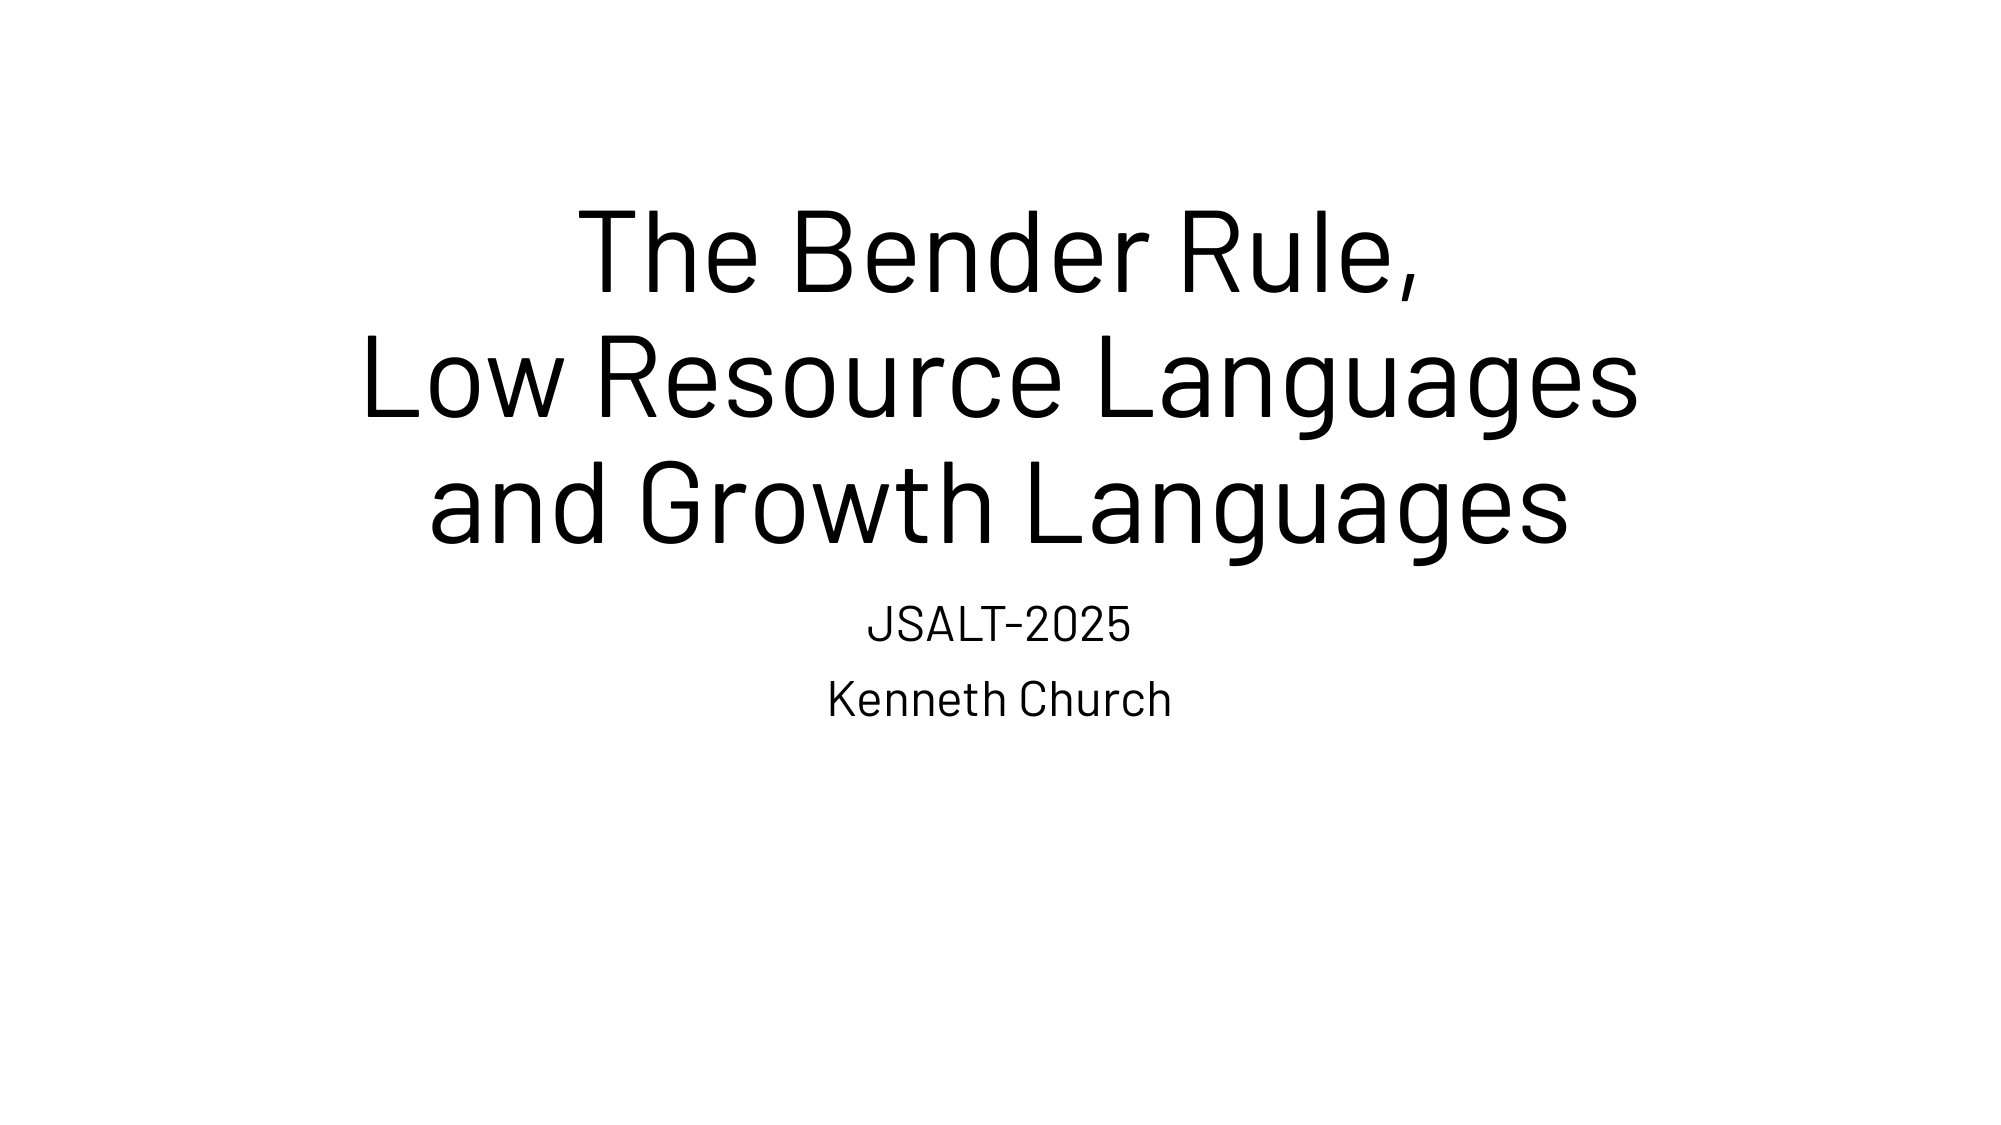

# The Bender Rule, Low Resource Languages and Growth Languages
JSALT-2025
Kenneth Church